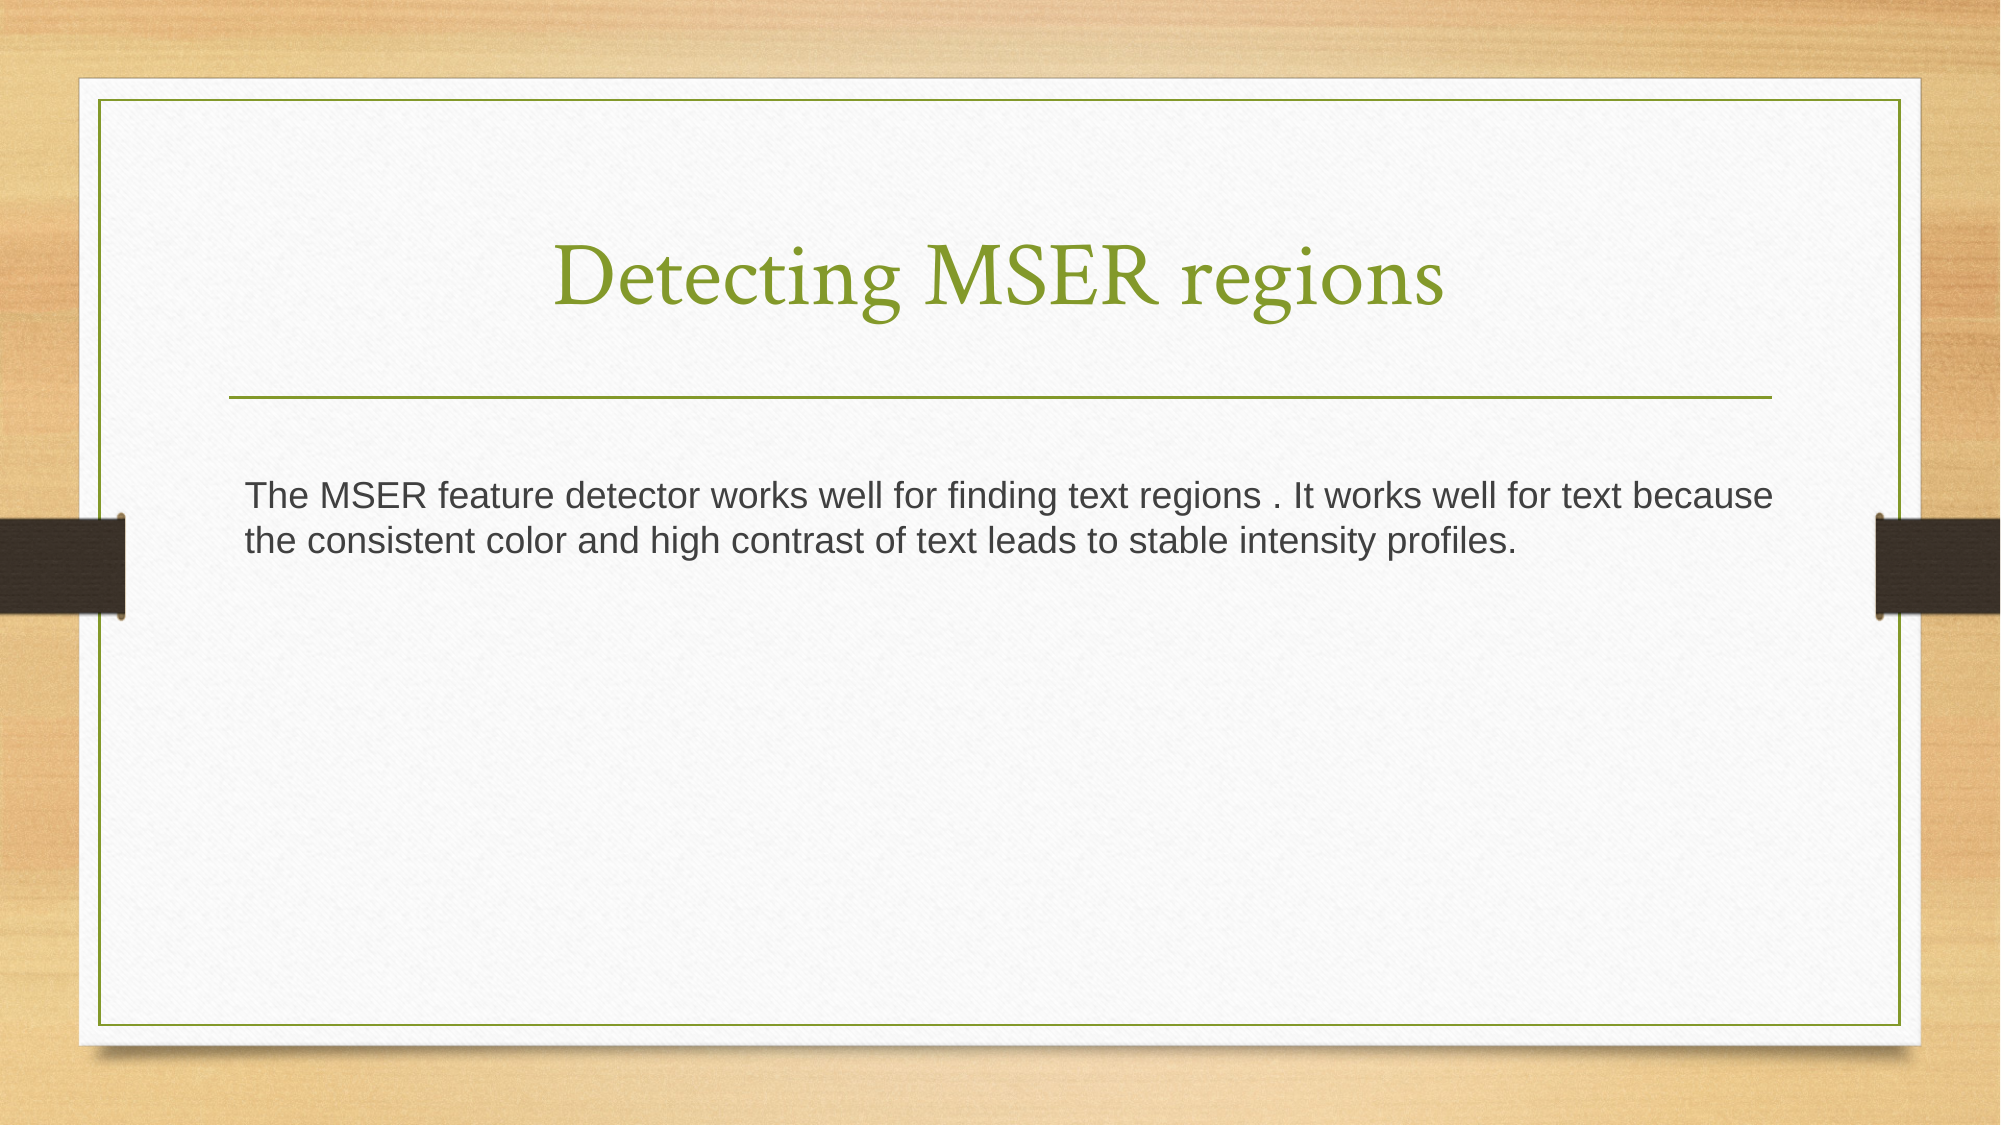

# Detecting MSER regions
The MSER feature detector works well for finding text regions . It works well for text because the consistent color and high contrast of text leads to stable intensity profiles.